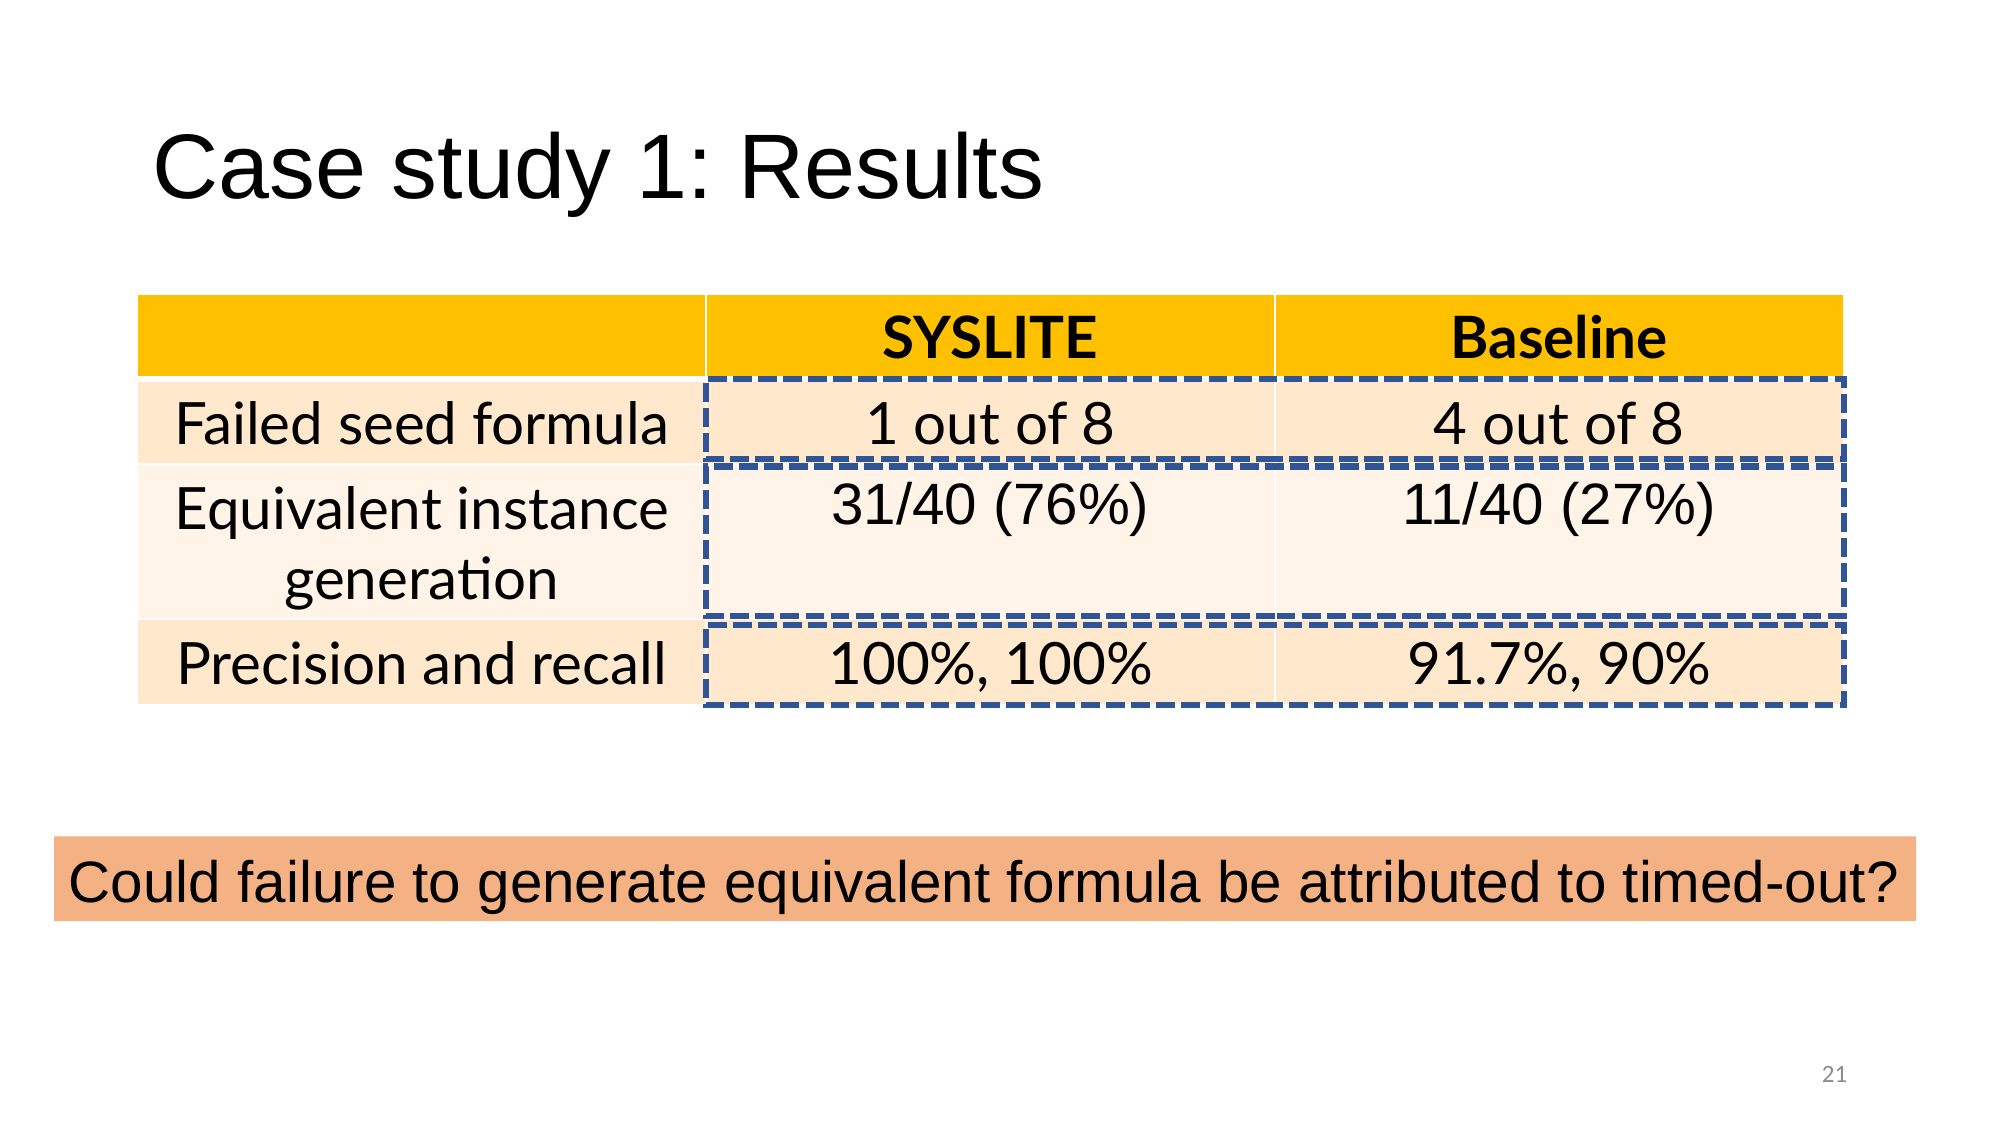

# Case study 1: Results
|  | SYSLITE | Baseline |
| --- | --- | --- |
| Failed seed formula | 1 out of 8 | 4 out of 8 |
| Equivalent instance generation | 31/40 (76%) | 11/40 (27%) |
| Precision and recall | 100%, 100% | 91.7%, 90% |

Could failure to generate equivalent formula be attributed to timed-out?
21